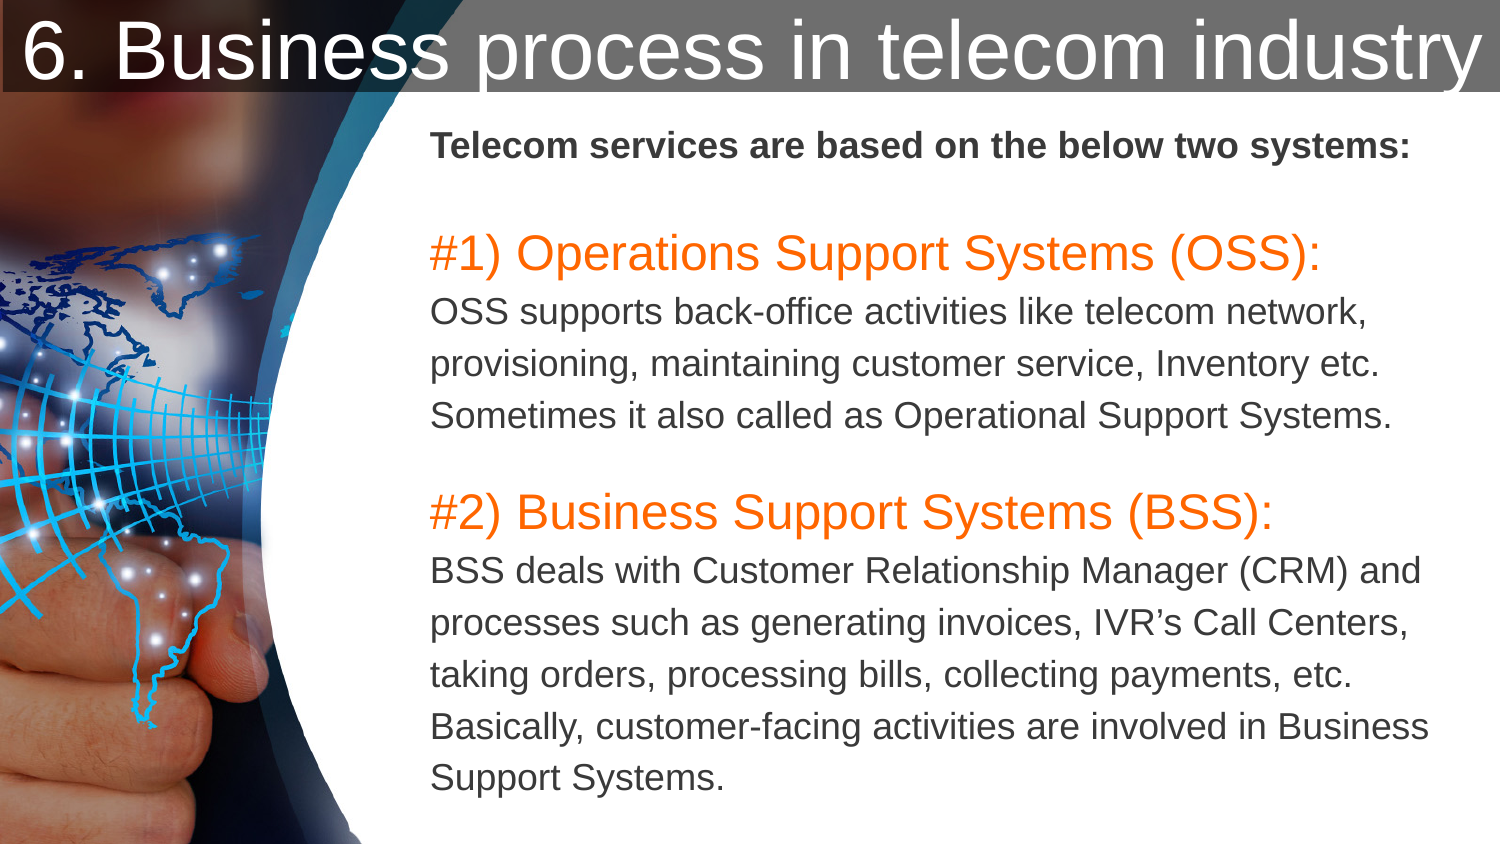

# 6. Business process in telecom industry
Telecom services are based on the below two systems:

#1) Operations Support Systems (OSS):
OSS supports back-office activities like telecom network, provisioning, maintaining customer service, Inventory etc. Sometimes it also called as Operational Support Systems.
#2) Business Support Systems (BSS):
BSS deals with Customer Relationship Manager (CRM) and processes such as generating invoices, IVR’s Call Centers, taking orders, processing bills, collecting payments, etc. Basically, customer-facing activities are involved in Business Support Systems.